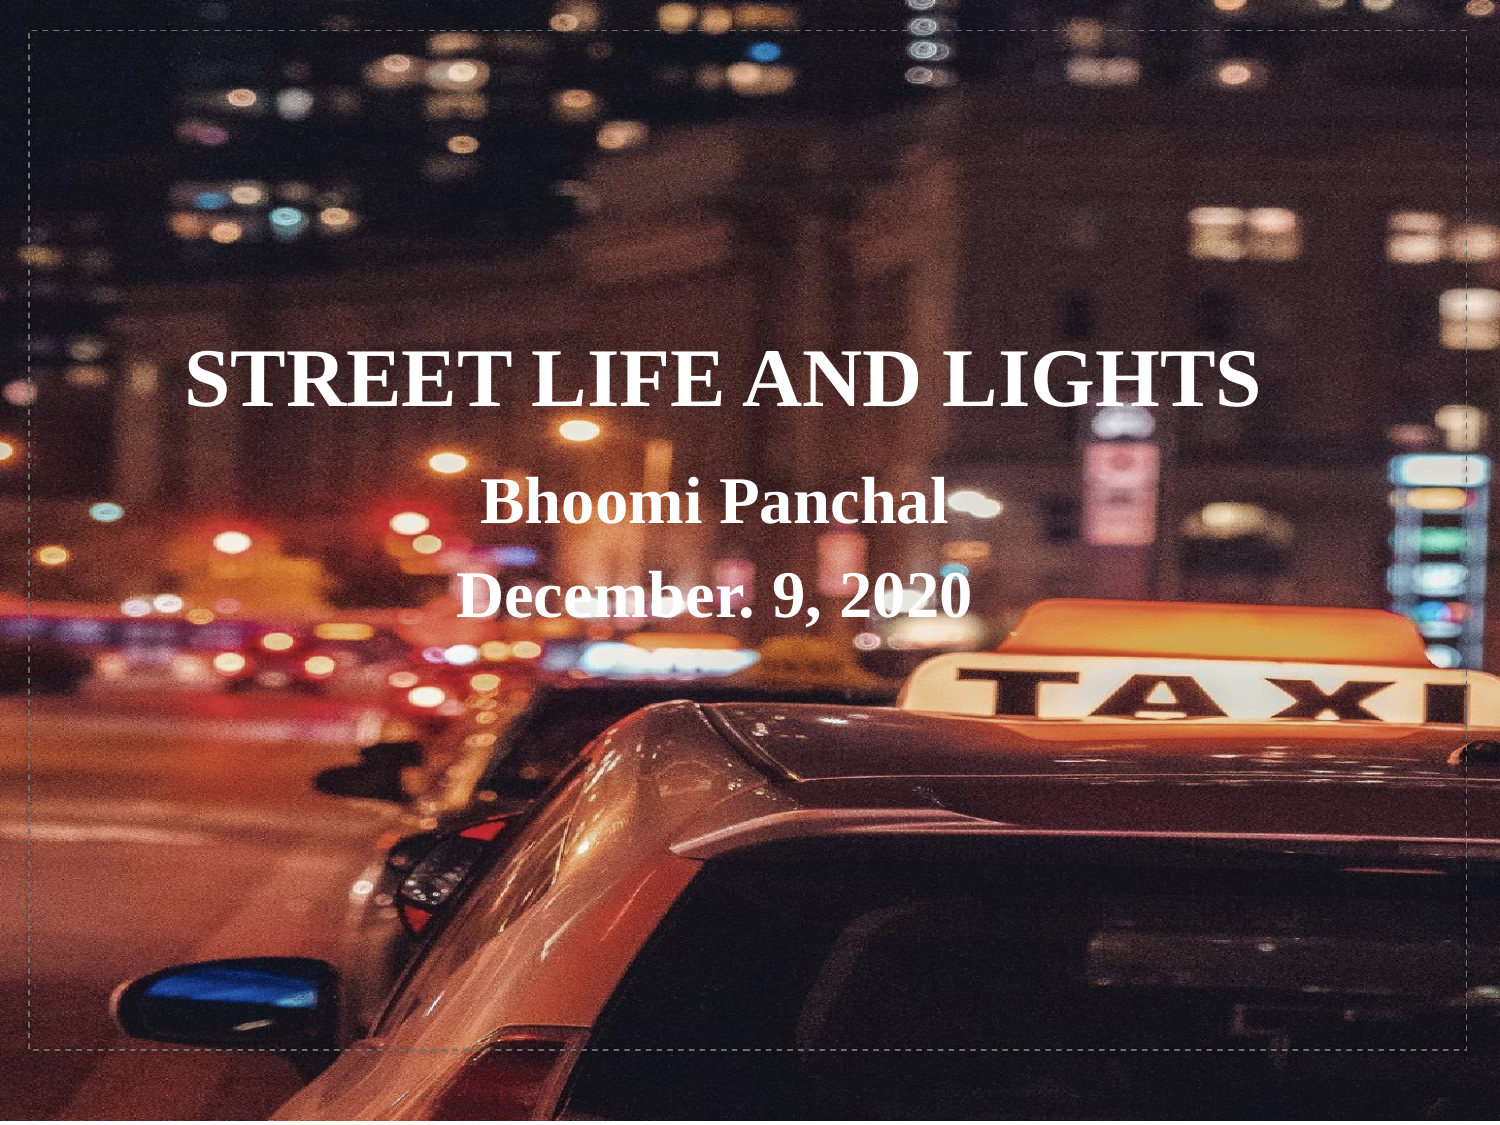

# Street life and lights
Bhoomi Panchal
December. 9, 2020